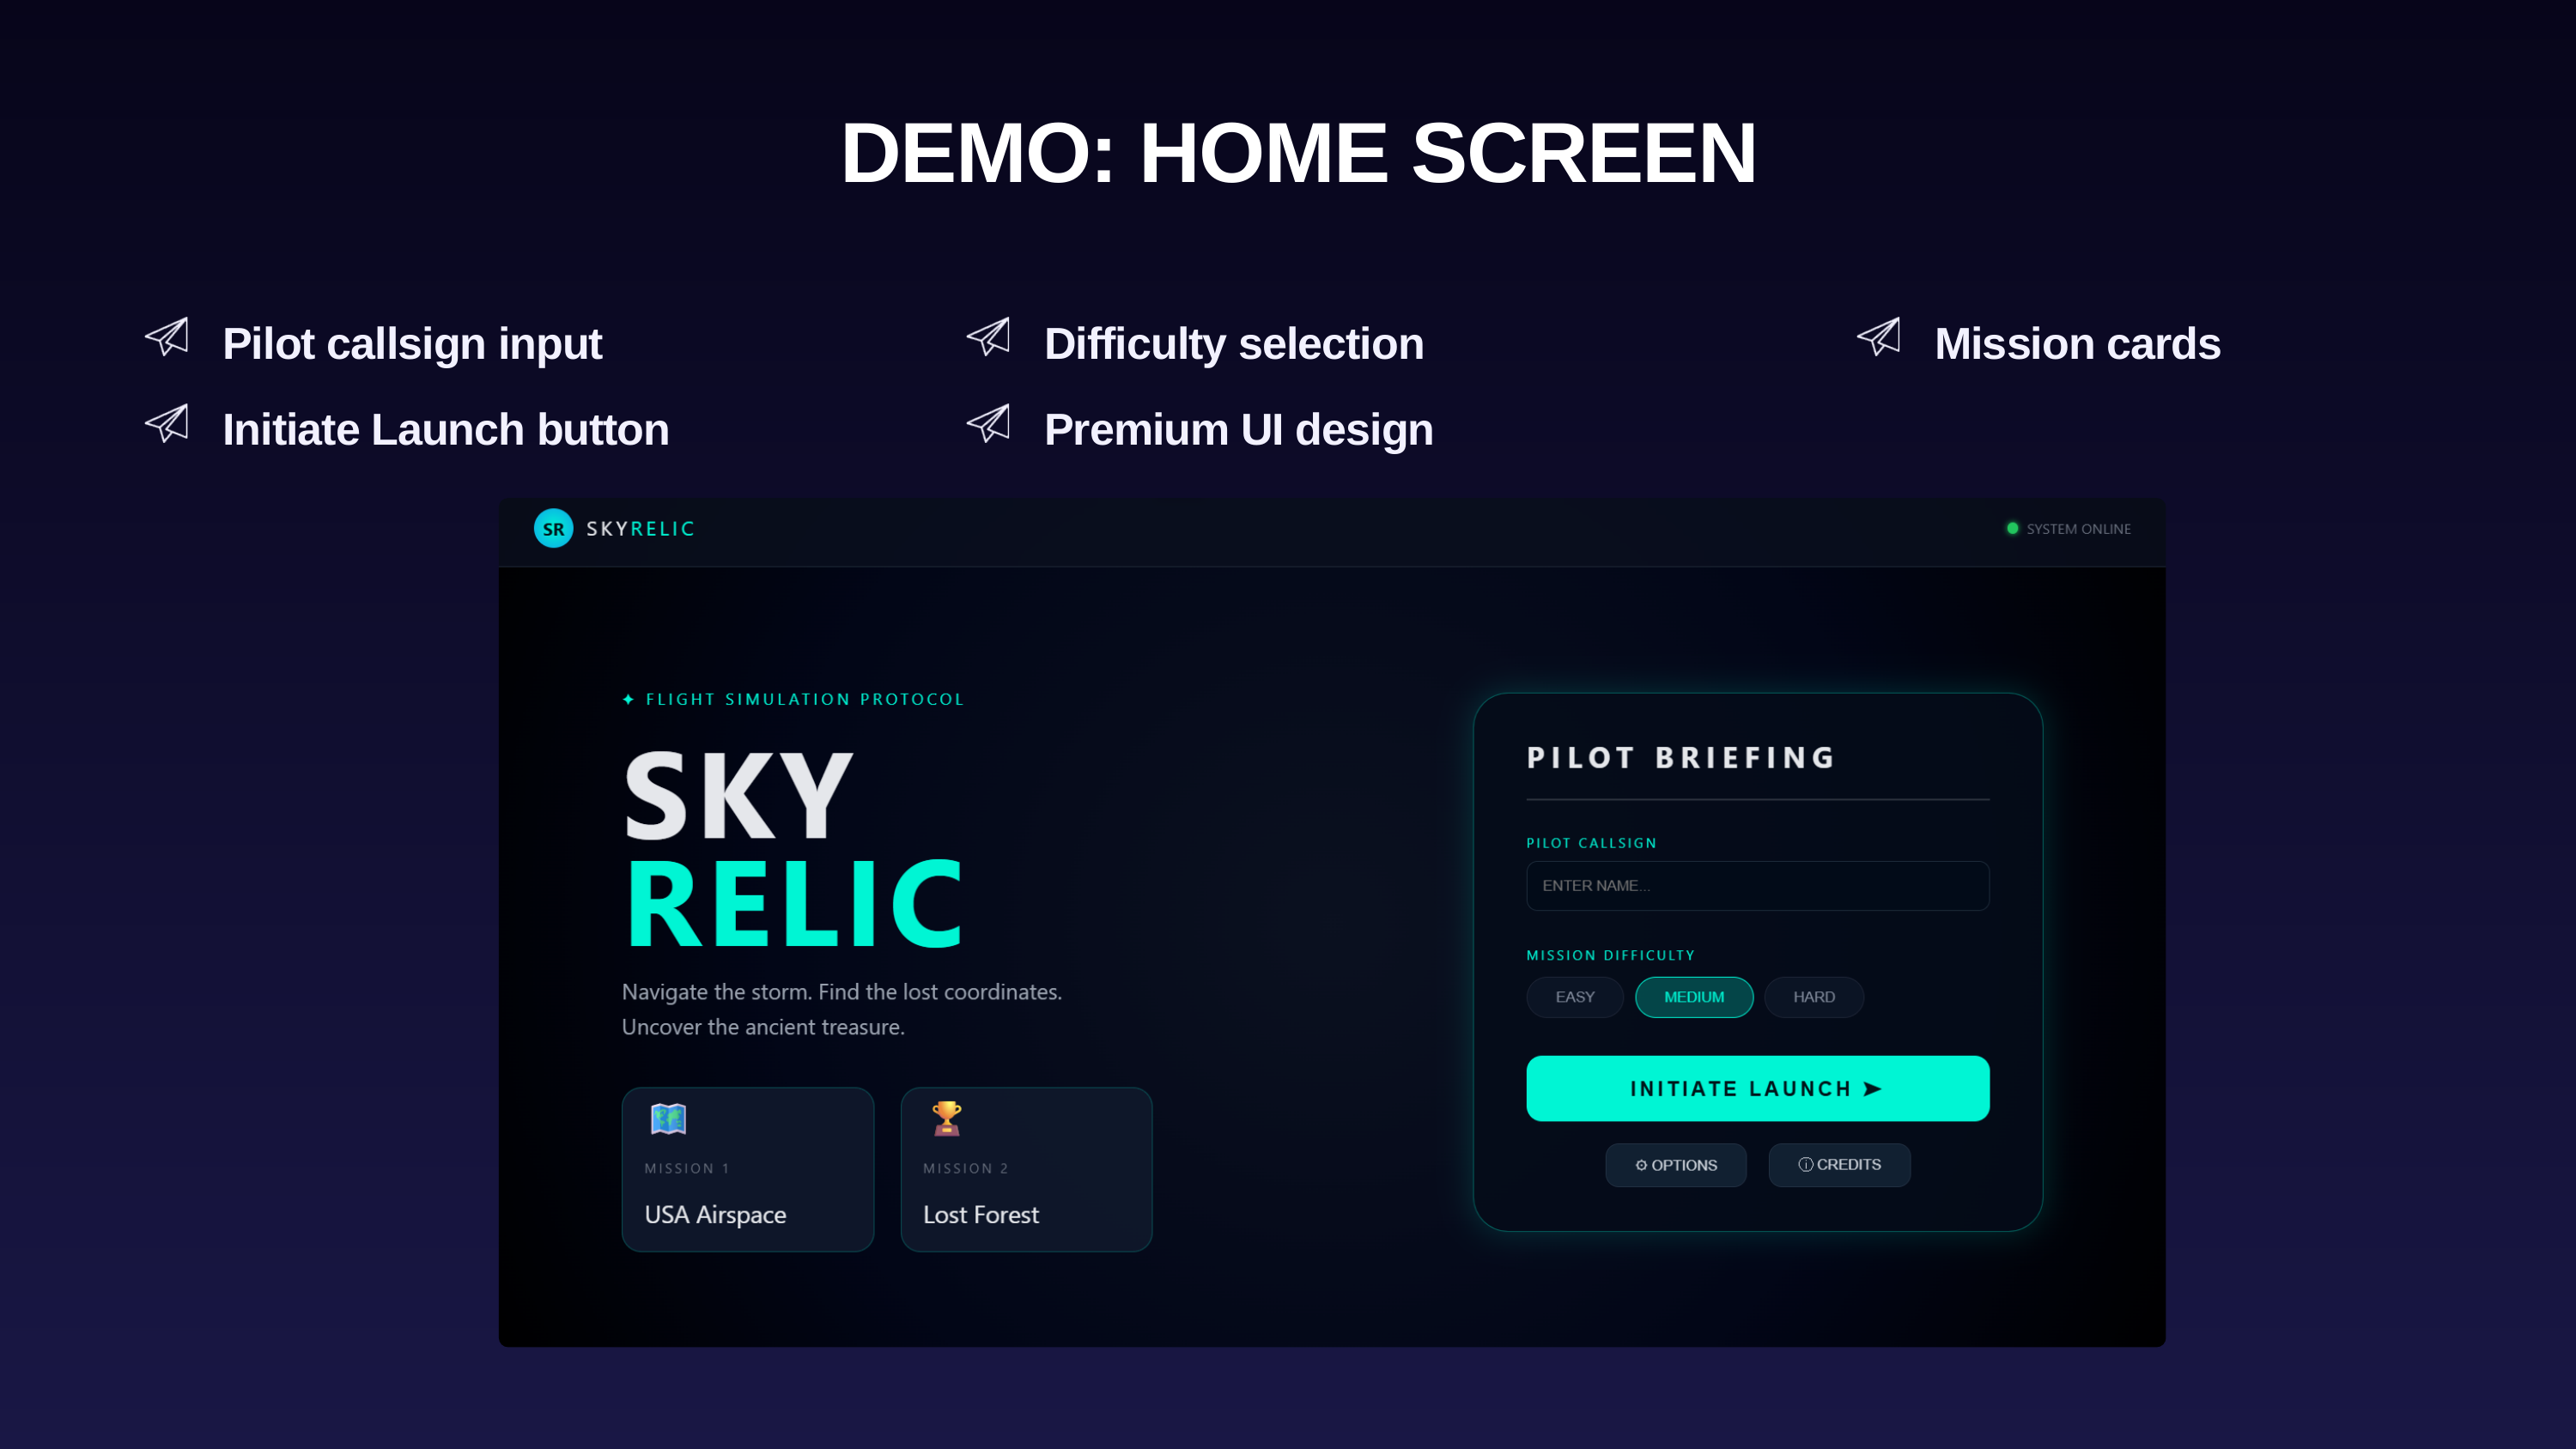

DEMO: HOME SCREEN
Pilot callsign input
Difficulty selection
Mission cards

Initiate Launch button
Premium UI design